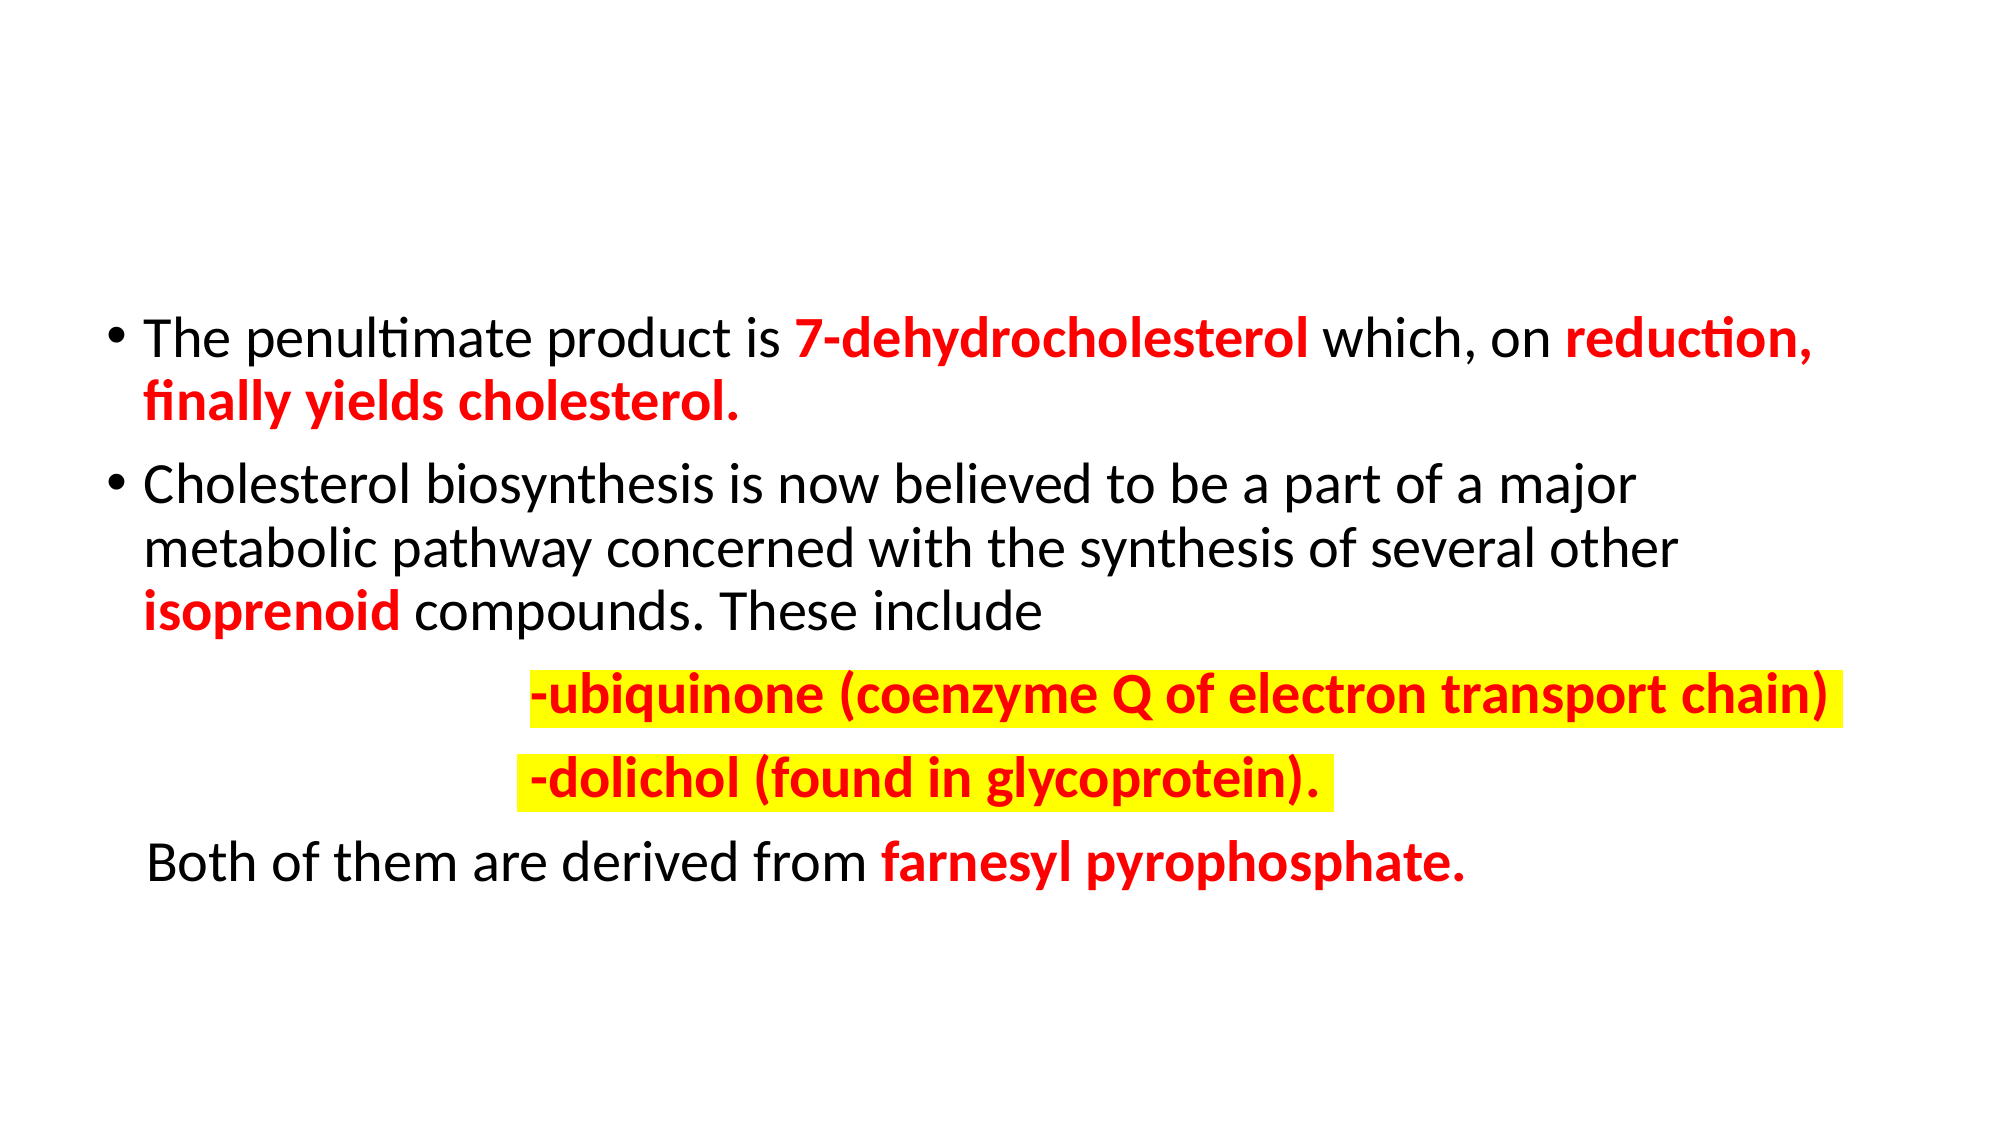

#
The penultimate product is 7-dehydrocholesterol which, on reduction, finally yields cholesterol.
Cholesterol biosynthesis is now believed to be a part of a major metabolic pathway concerned with the synthesis of several other isoprenoid compounds. These include
                                -ubiquinone (coenzyme Q of electron transport chain)
                                -dolichol (found in glycoprotein).
   Both of them are derived from farnesyl pyrophosphate.